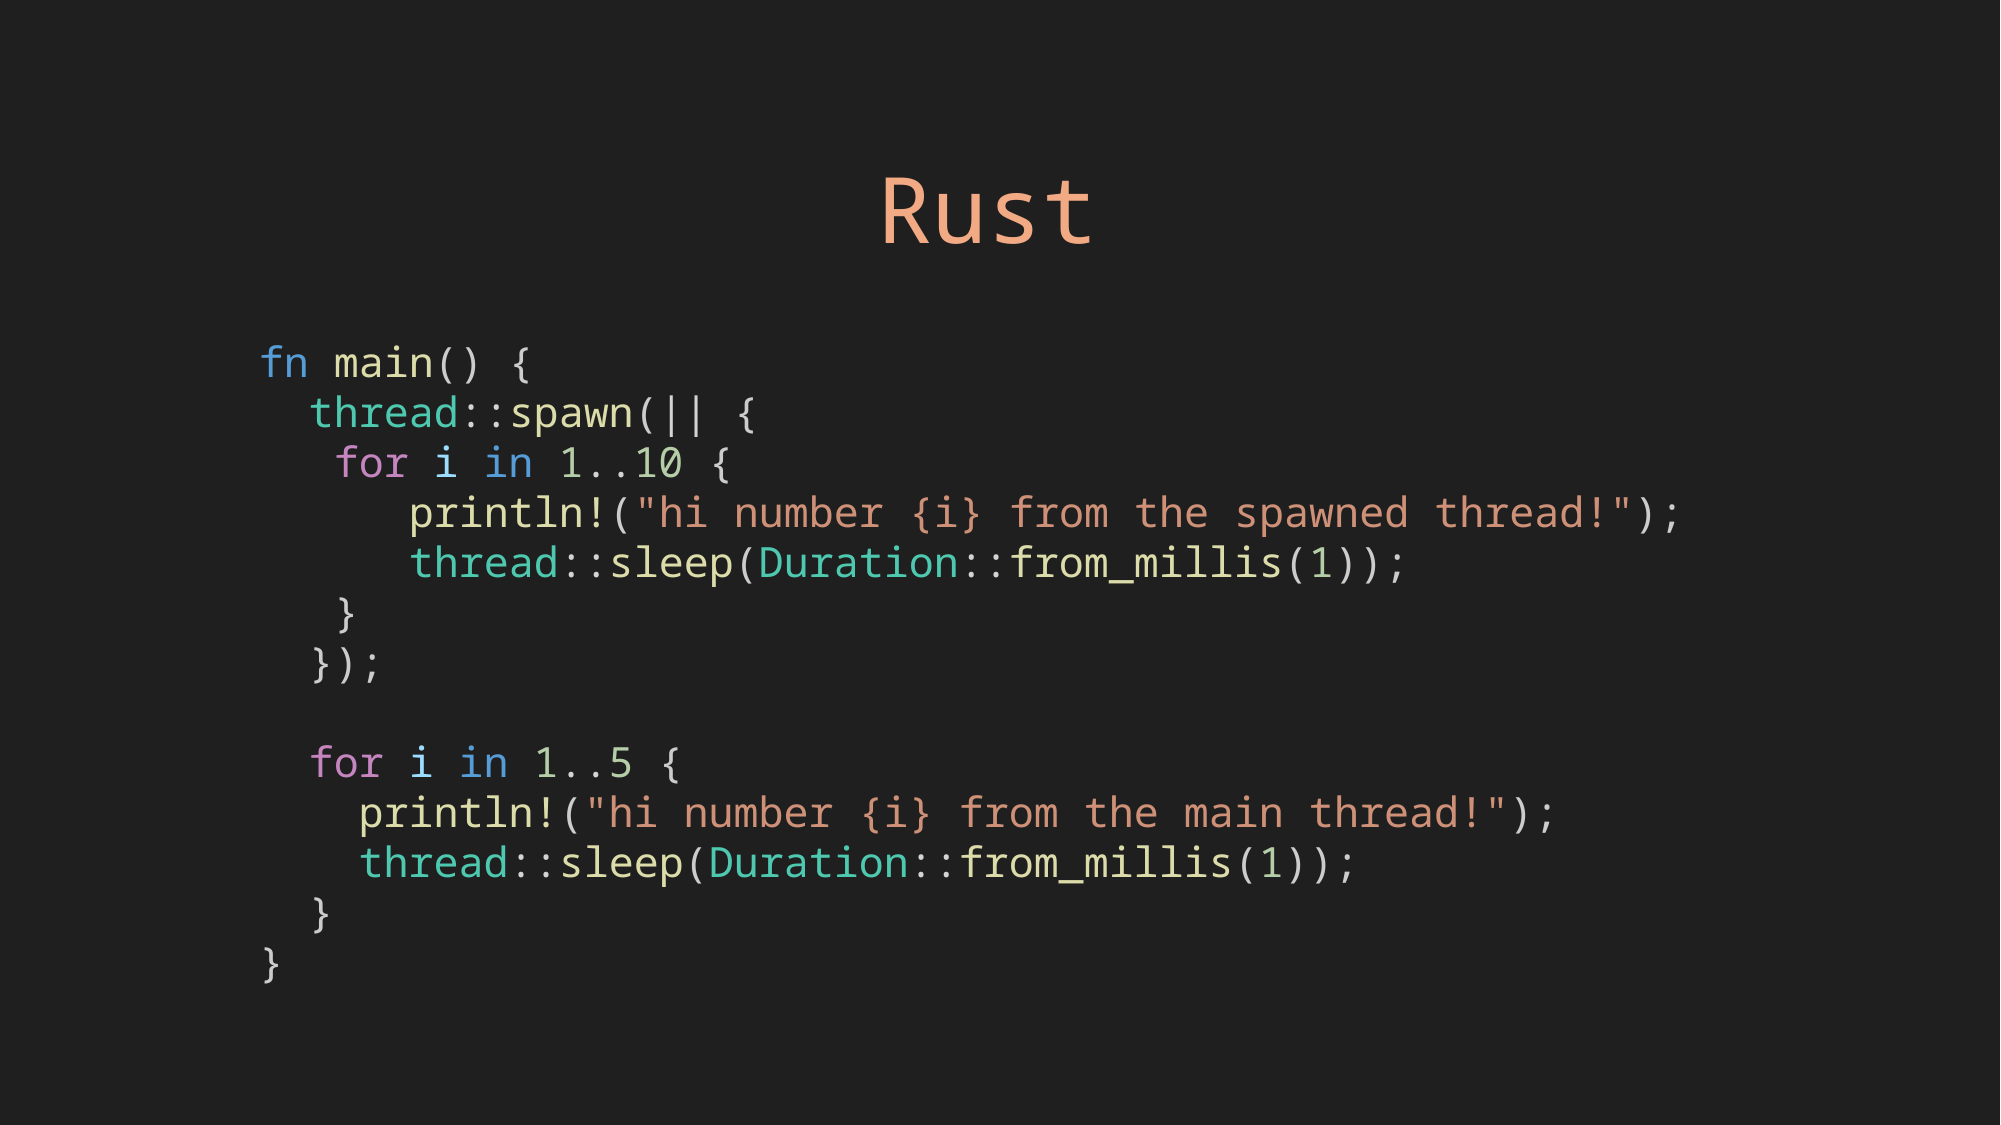

Rust
fn main() {
  thread::spawn(|| {
for i in 1..10 {
println!("hi number {i} from the spawned thread!");
thread::sleep(Duration::from_millis(1));
}
  });
  for i in 1..5 {
    println!("hi number {i} from the main thread!");
    thread::sleep(Duration::from_millis(1));
  }
}